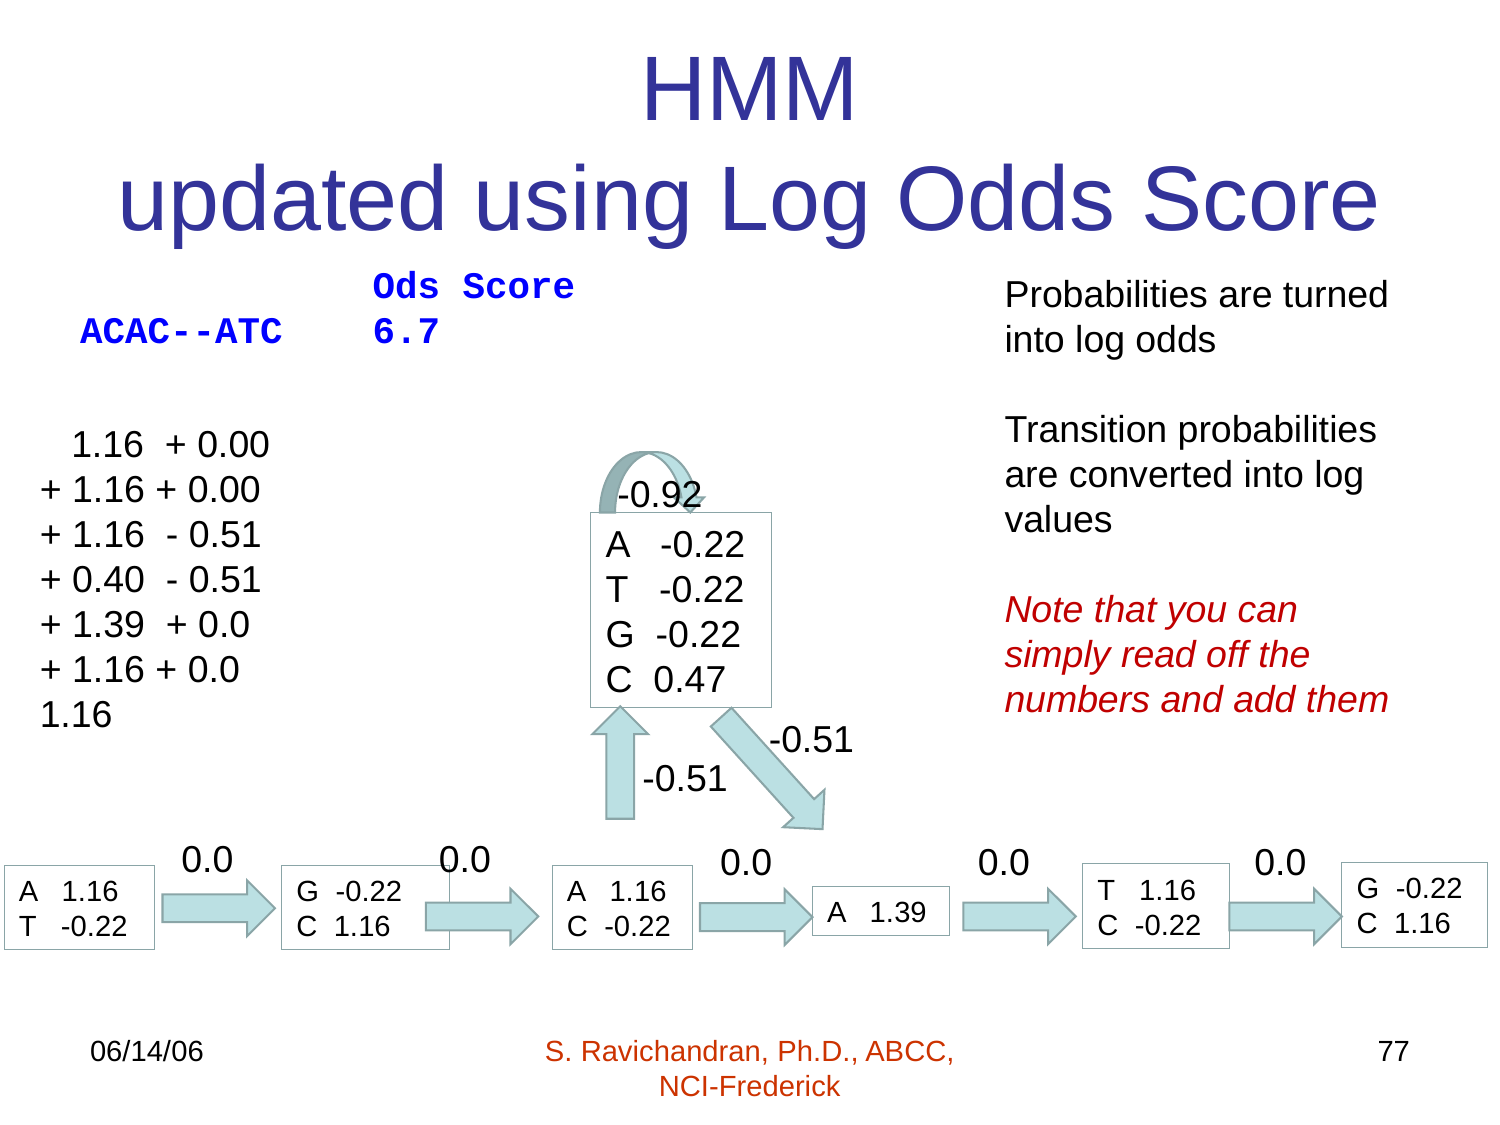

# HMM updated using Log Odds Score
             Ods Score
ACAC--ATC    6.7
Probabilities are turned into log odds

Transition probabilities are converted into log values

Note that you can simply read off the numbers and add them

   1.16  + 0.00
+ 1.16 + 0.00
+ 1.16  - 0.51
+ 0.40  - 0.51
+ 1.39  + 0.0
+ 1.16 + 0.0
1.16

-0.92
A   -0.22
T   -0.22
G  -0.22
C  0.47
-0.51

-0.51
0.0
0.0
0.0
0.0
0.0
G  -0.22
C  1.16
T   1.16
C  -0.22
A   1.16
T   -0.22
G  -0.22
C  1.16
A   1.16
C  -0.22

A   1.39

06/14/06
S. Ravichandran, Ph.D., ABCC, NCI-Frederick
77